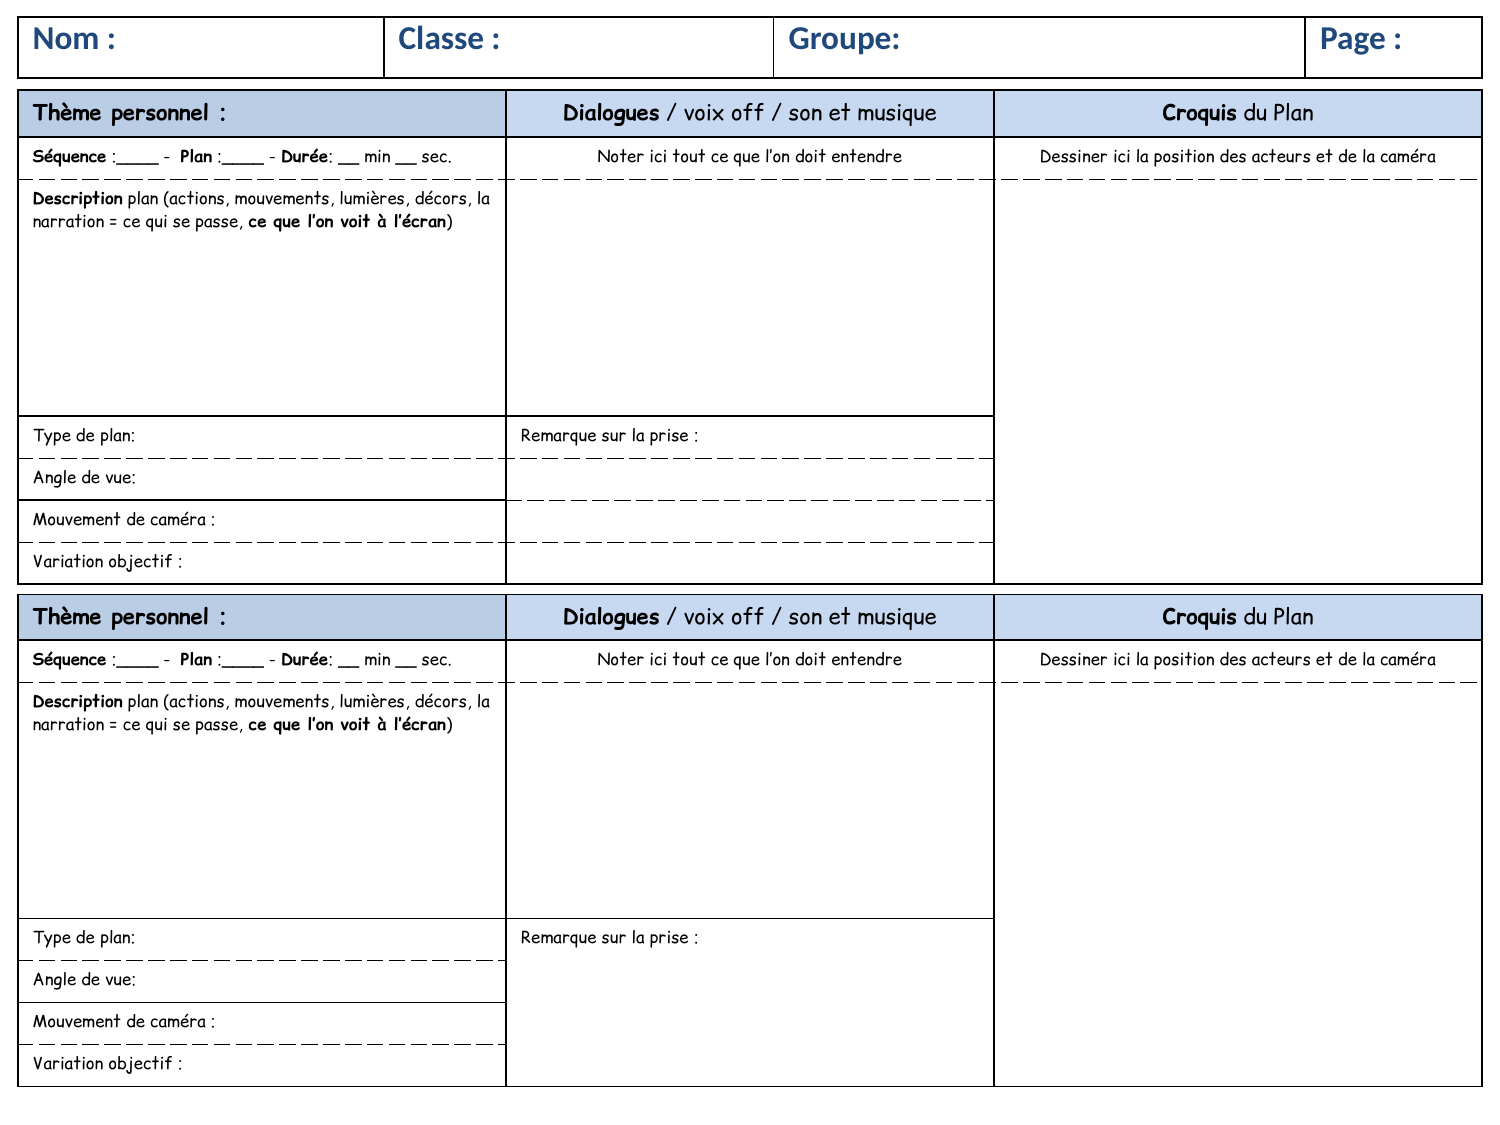

| Nom : | Classe : | Groupe: | Page : |
| --- | --- | --- | --- |
| Thème personnel : | Dialogues / voix off / son et musique | Croquis du Plan |
| --- | --- | --- |
| Séquence :\_\_\_\_ - Plan :\_\_\_\_ - Durée: \_\_ min \_\_ sec. | Noter ici tout ce que l’on doit entendre | Dessiner ici la position des acteurs et de la caméra |
| Description plan (actions, mouvements, lumières, décors, la narration = ce qui se passe, ce que l’on voit à l’écran) |  |  |
| Type de plan: | Remarque sur la prise : |  |
| Angle de vue: |  |  |
| Mouvement de caméra : |  |  |
| Variation objectif : |  |  |
| Thème personnel : | Dialogues / voix off / son et musique | Croquis du Plan |
| --- | --- | --- |
| Séquence :\_\_\_\_ - Plan :\_\_\_\_ - Durée: \_\_ min \_\_ sec. | Noter ici tout ce que l’on doit entendre | Dessiner ici la position des acteurs et de la caméra |
| Description plan (actions, mouvements, lumières, décors, la narration = ce qui se passe, ce que l’on voit à l’écran) |  |  |
| Type de plan: | Remarque sur la prise : |  |
| Angle de vue: |  |  |
| Mouvement de caméra : |  |  |
| Variation objectif : |  |  |